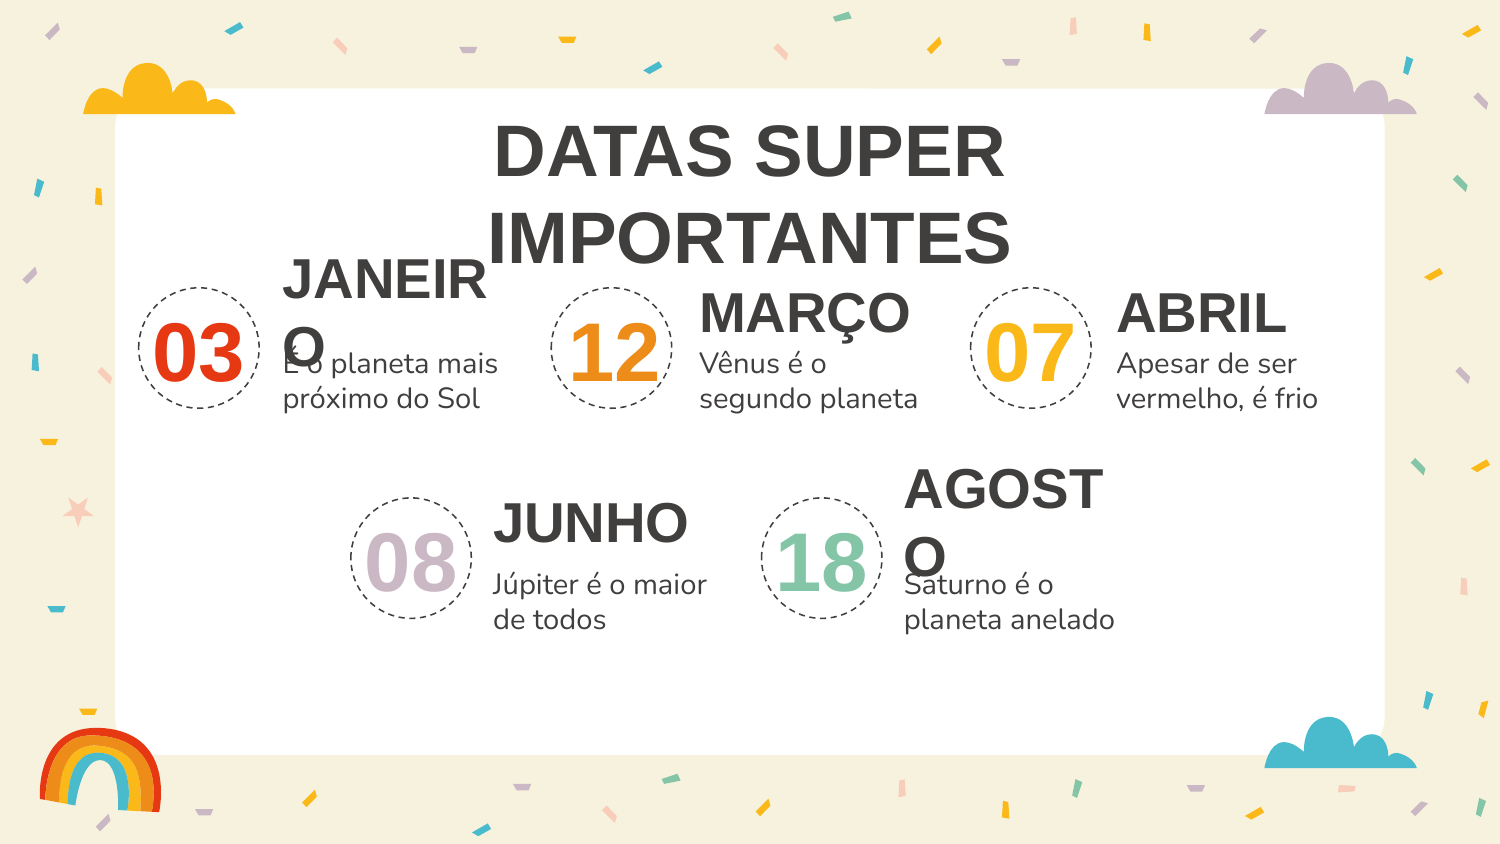

# DATAS SUPER IMPORTANTES
MARÇO
ABRIL
JANEIRO

03
12
07
É o planeta mais próximo do Sol
Vênus é o segundo planeta
Apesar de ser vermelho, é frio
JUNHO
AGOSTO

08
18
Júpiter é o maior de todos
Saturno é o planeta anelado